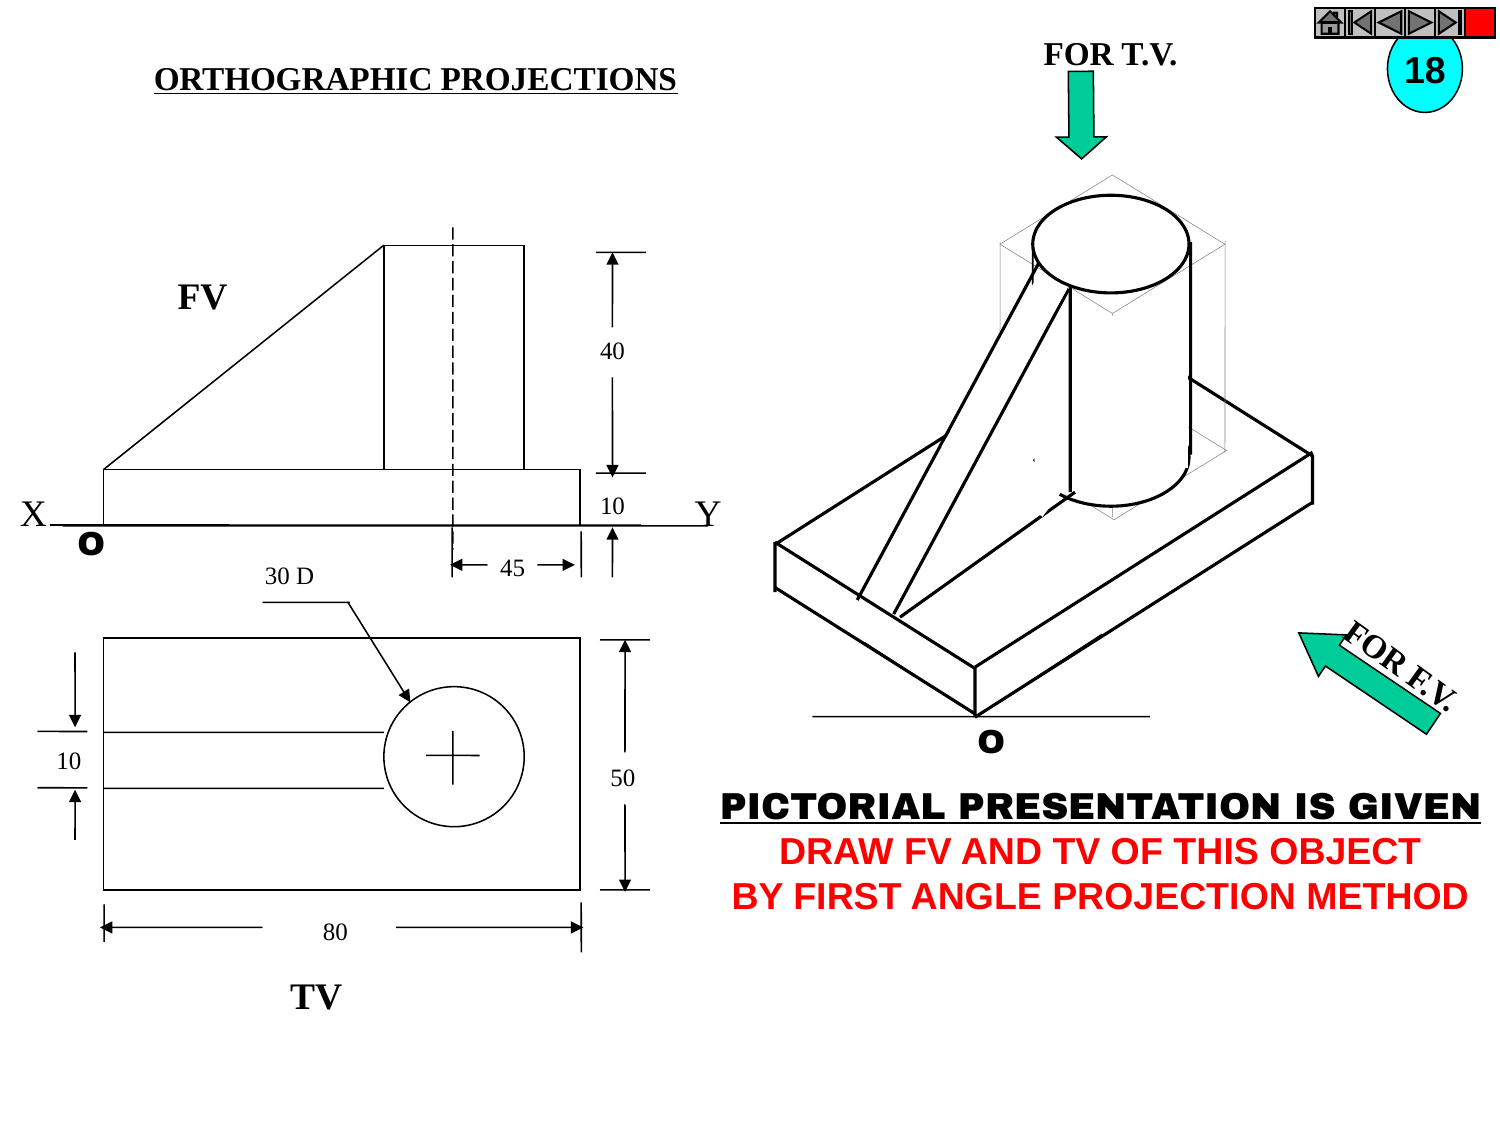

FOR T.V.

18
ORTHOGRAPHIC PROJECTIONS

O

FV
40

10
O

45

X
Y

30 D

10
50

80

TV
FOR F.V.

PICTORIAL PRESENTATION IS GIVEN
DRAW FV AND TV OF THIS OBJECT
BY FIRST ANGLE PROJECTION METHOD